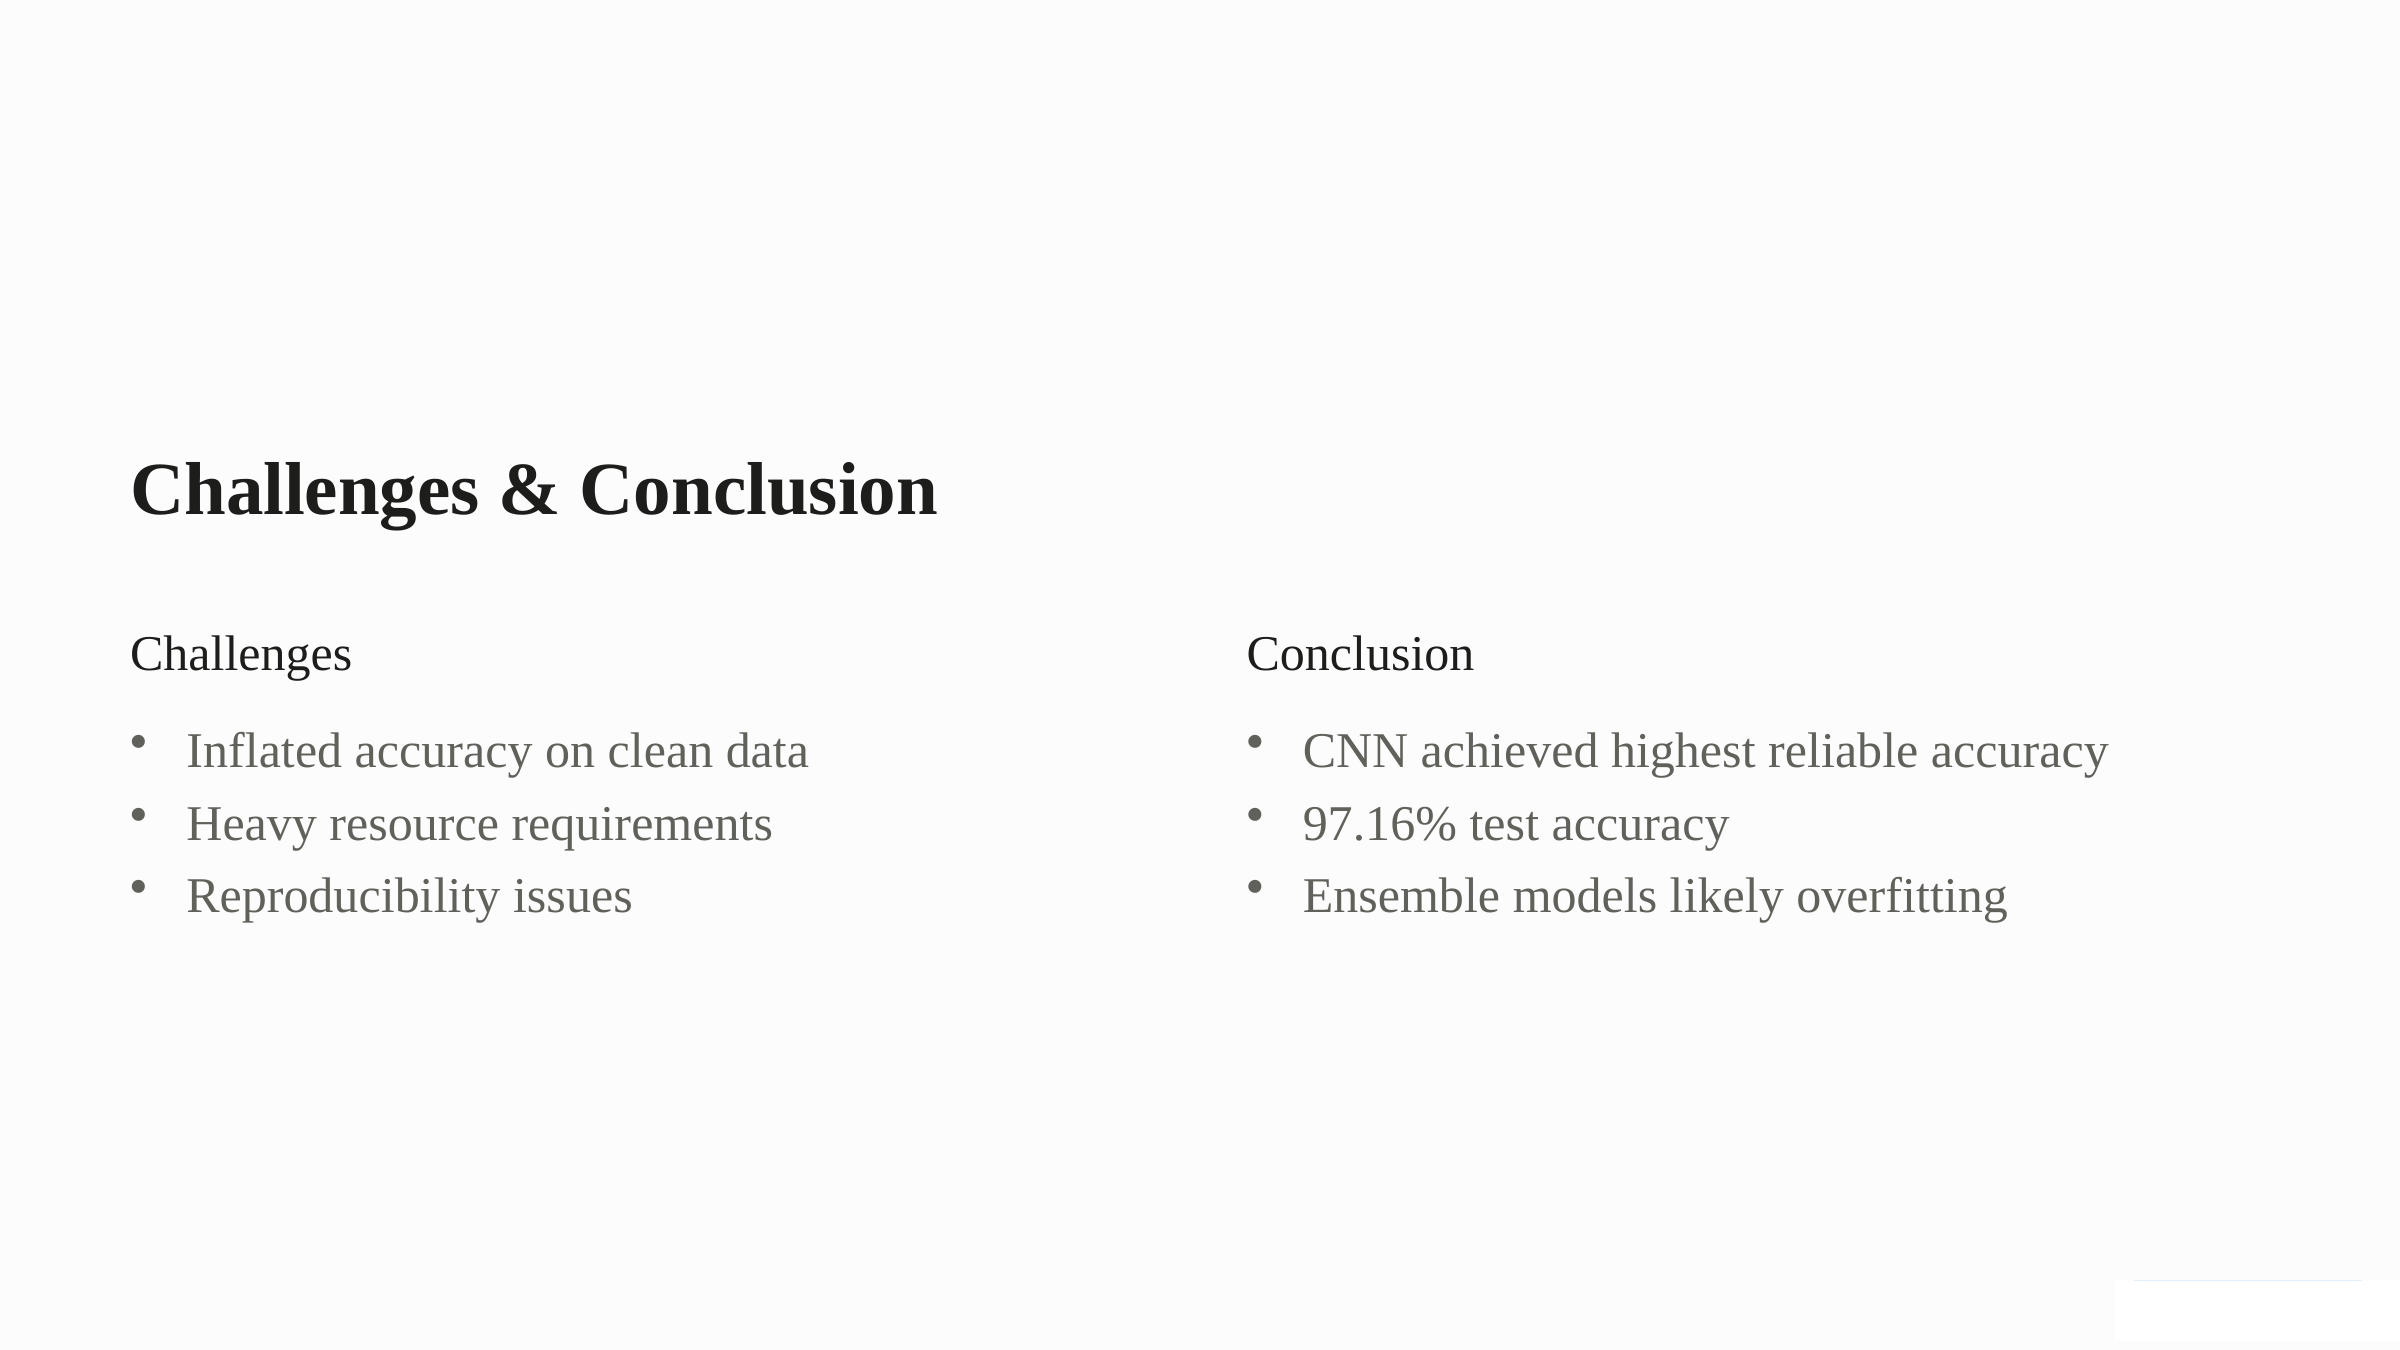

Challenges & Conclusion
Challenges
Conclusion
Inflated accuracy on clean data
CNN achieved highest reliable accuracy
Heavy resource requirements
97.16% test accuracy
Reproducibility issues
Ensemble models likely overfitting